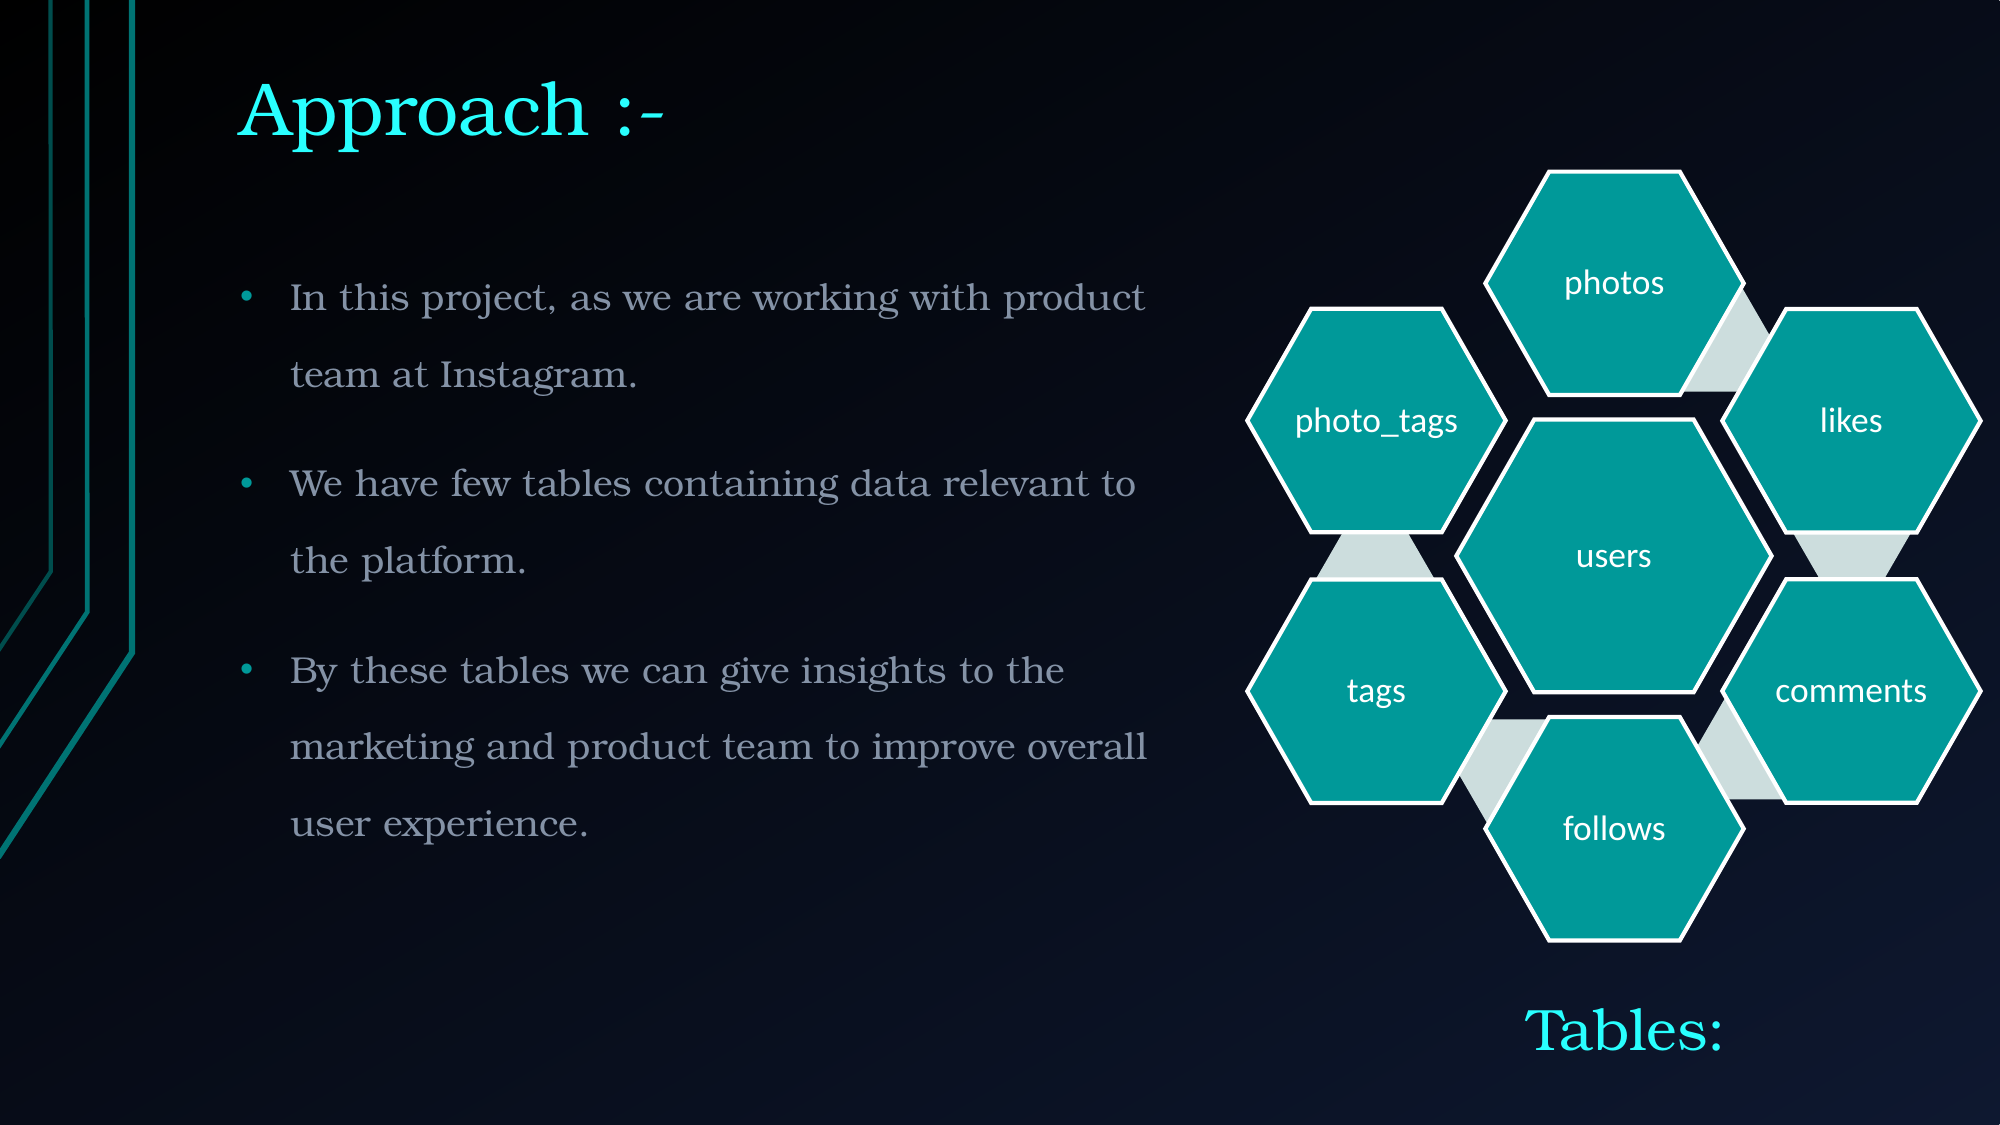

# Approach :-
users
photos
likes
comments
follows
tags
photo_tags
In this project, as we are working with product team at Instagram.
We have few tables containing data relevant to the platform.
By these tables we can give insights to the marketing and product team to improve overall user experience.
Tables: